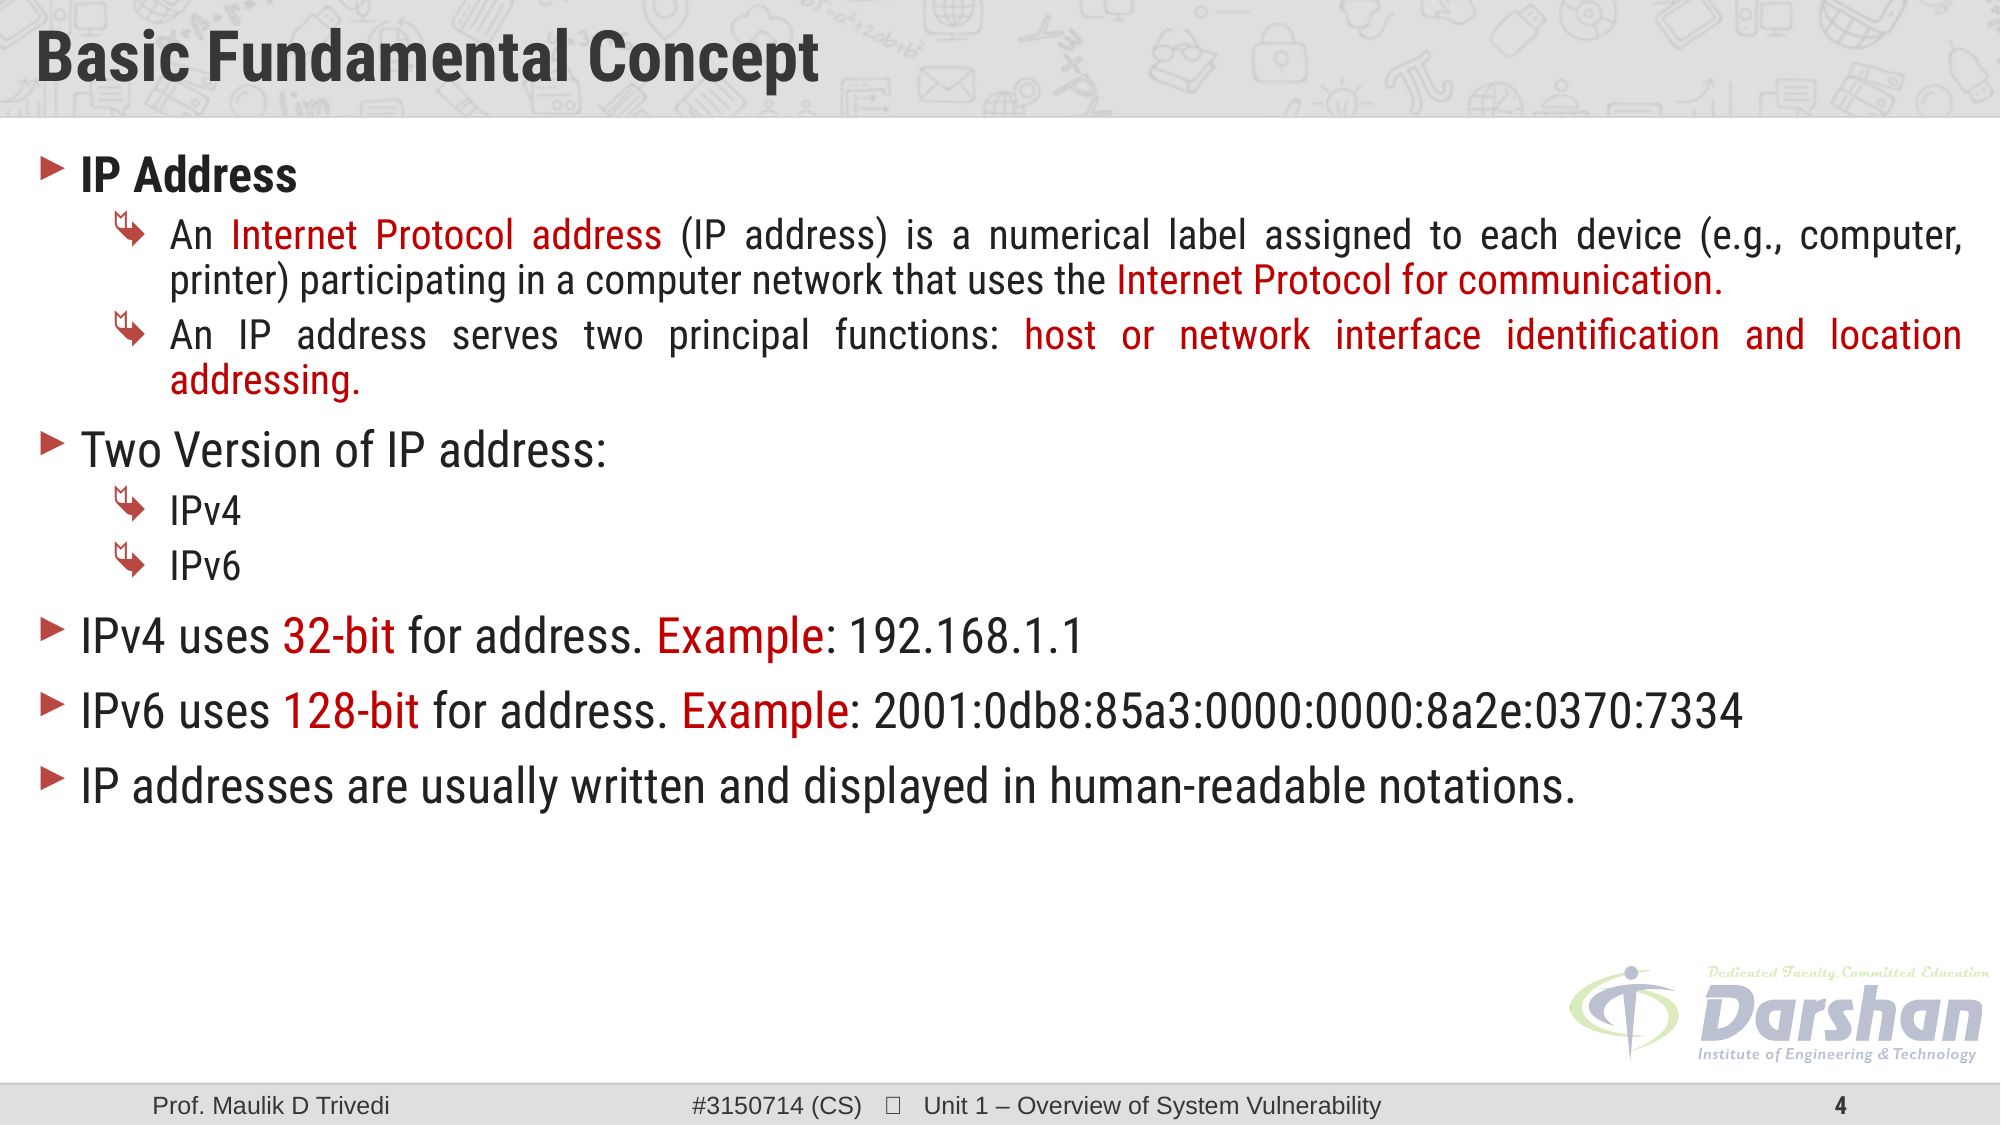

# Basic Fundamental Concept
IP Address
An Internet Protocol address (IP address) is a numerical label assigned to each device (e.g., computer, printer) participating in a computer network that uses the Internet Protocol for communication.
An IP address serves two principal functions: host or network interface identification and location addressing.
Two Version of IP address:
IPv4
IPv6
IPv4 uses 32-bit for address. Example: 192.168.1.1
IPv6 uses 128-bit for address. Example: 2001:0db8:85a3:0000:0000:8a2e:0370:7334
IP addresses are usually written and displayed in human-readable notations.